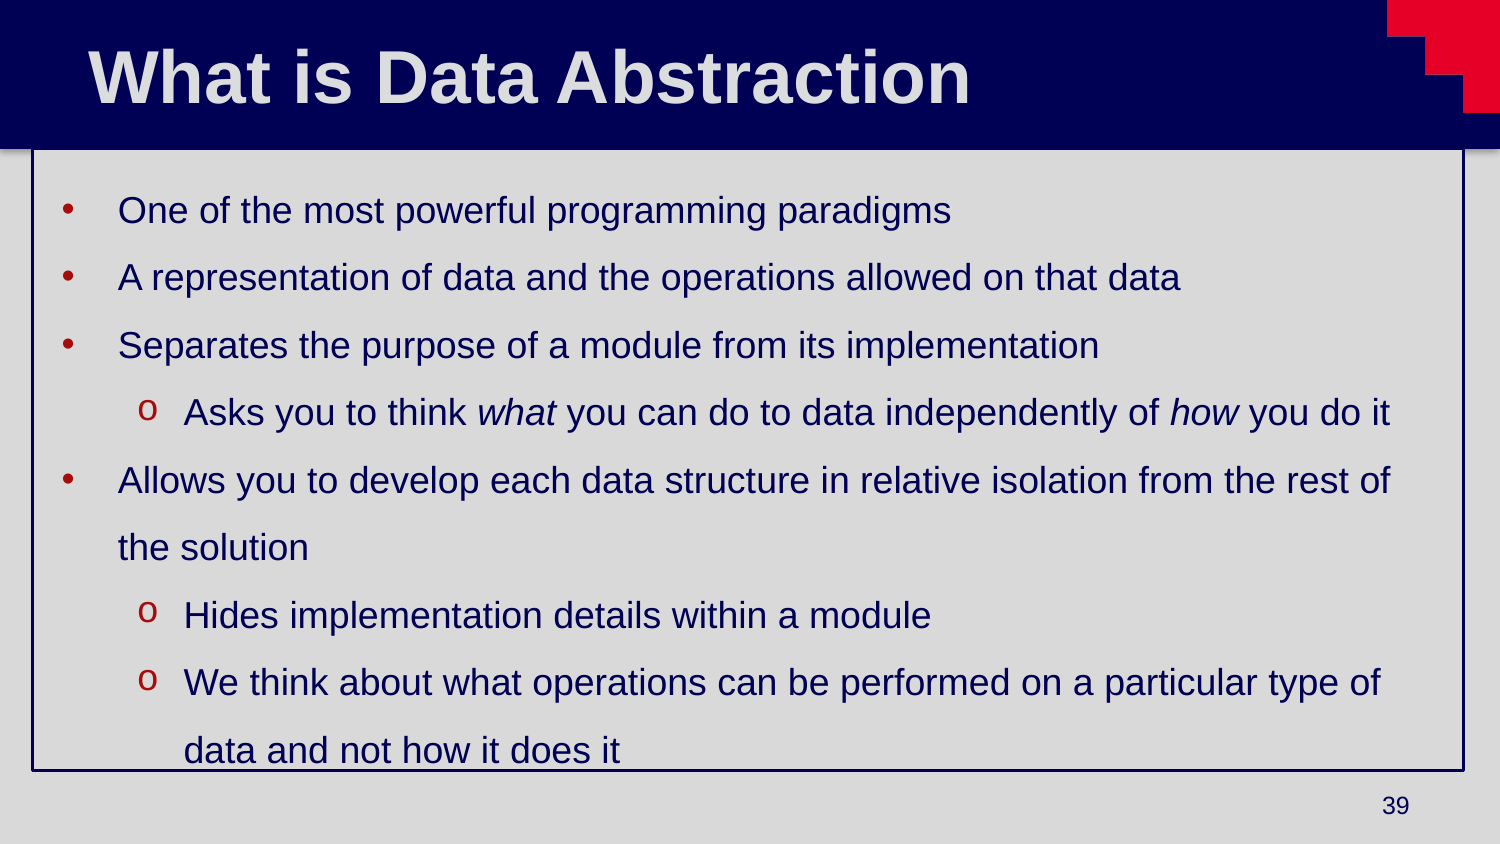

# What is Data Abstraction
One of the most powerful programming paradigms
A representation of data and the operations allowed on that data
Separates the purpose of a module from its implementation
Asks you to think what you can do to data independently of how you do it
Allows you to develop each data structure in relative isolation from the rest of the solution
Hides implementation details within a module
We think about what operations can be performed on a particular type of data and not how it does it

39